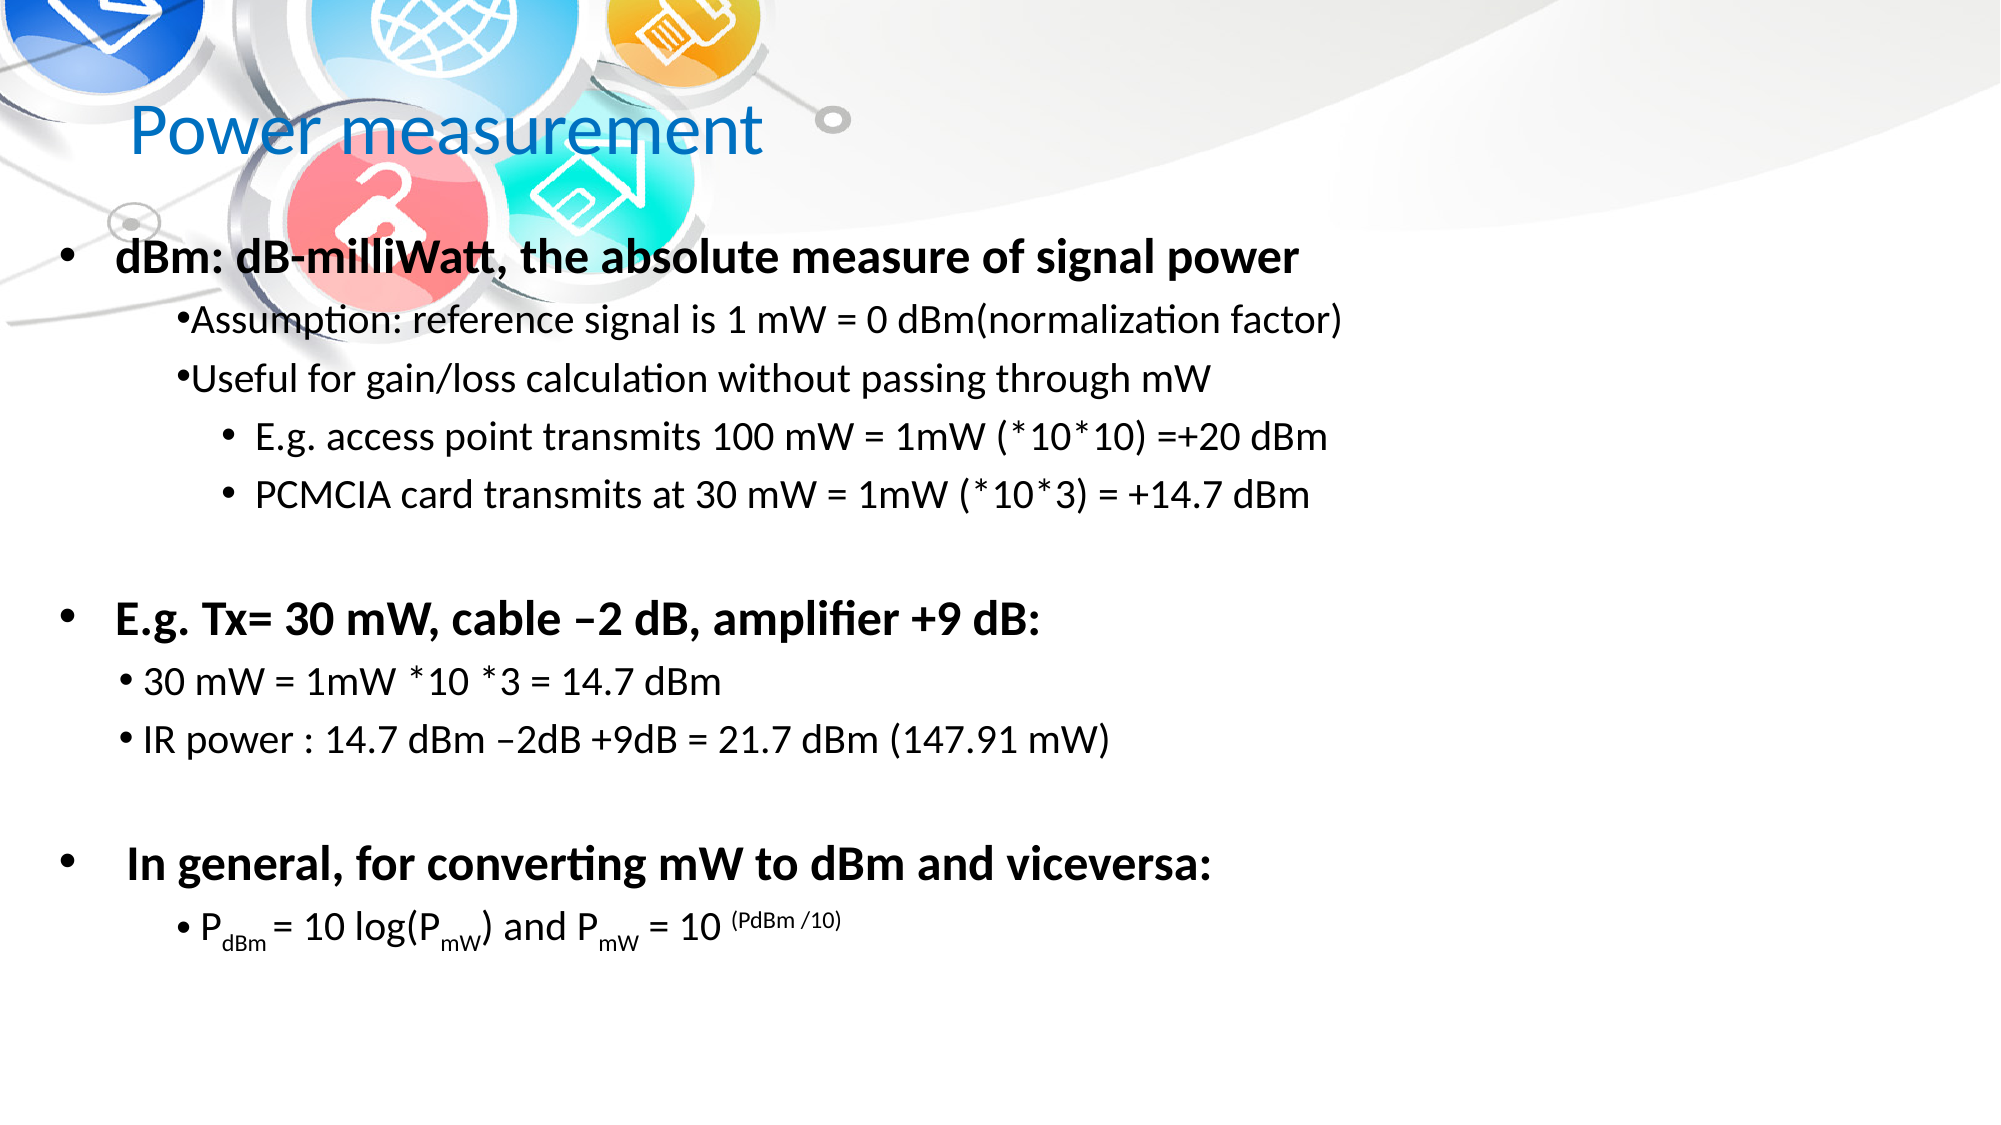

# Power measurement
dBm: dB-milliWatt, the absolute measure of signal power
Assumption: reference signal is 1 mW = 0 dBm(normalization factor)
Useful for gain/loss calculation without passing through mW
  E.g. access point transmits 100 mW = 1mW (*10*10) =+20 dBm
  PCMCIA card transmits at 30 mW = 1mW (*10*3) = +14.7 dBm

E.g. Tx= 30 mW, cable –2 dB, amplifier +9 dB:
 30 mW = 1mW *10 *3 = 14.7 dBm
 IR power : 14.7 dBm –2dB +9dB = 21.7 dBm (147.91 mW)

 In general, for converting mW to dBm and viceversa:
 PdBm = 10 log(PmW) and PmW = 10 (PdBm /10)